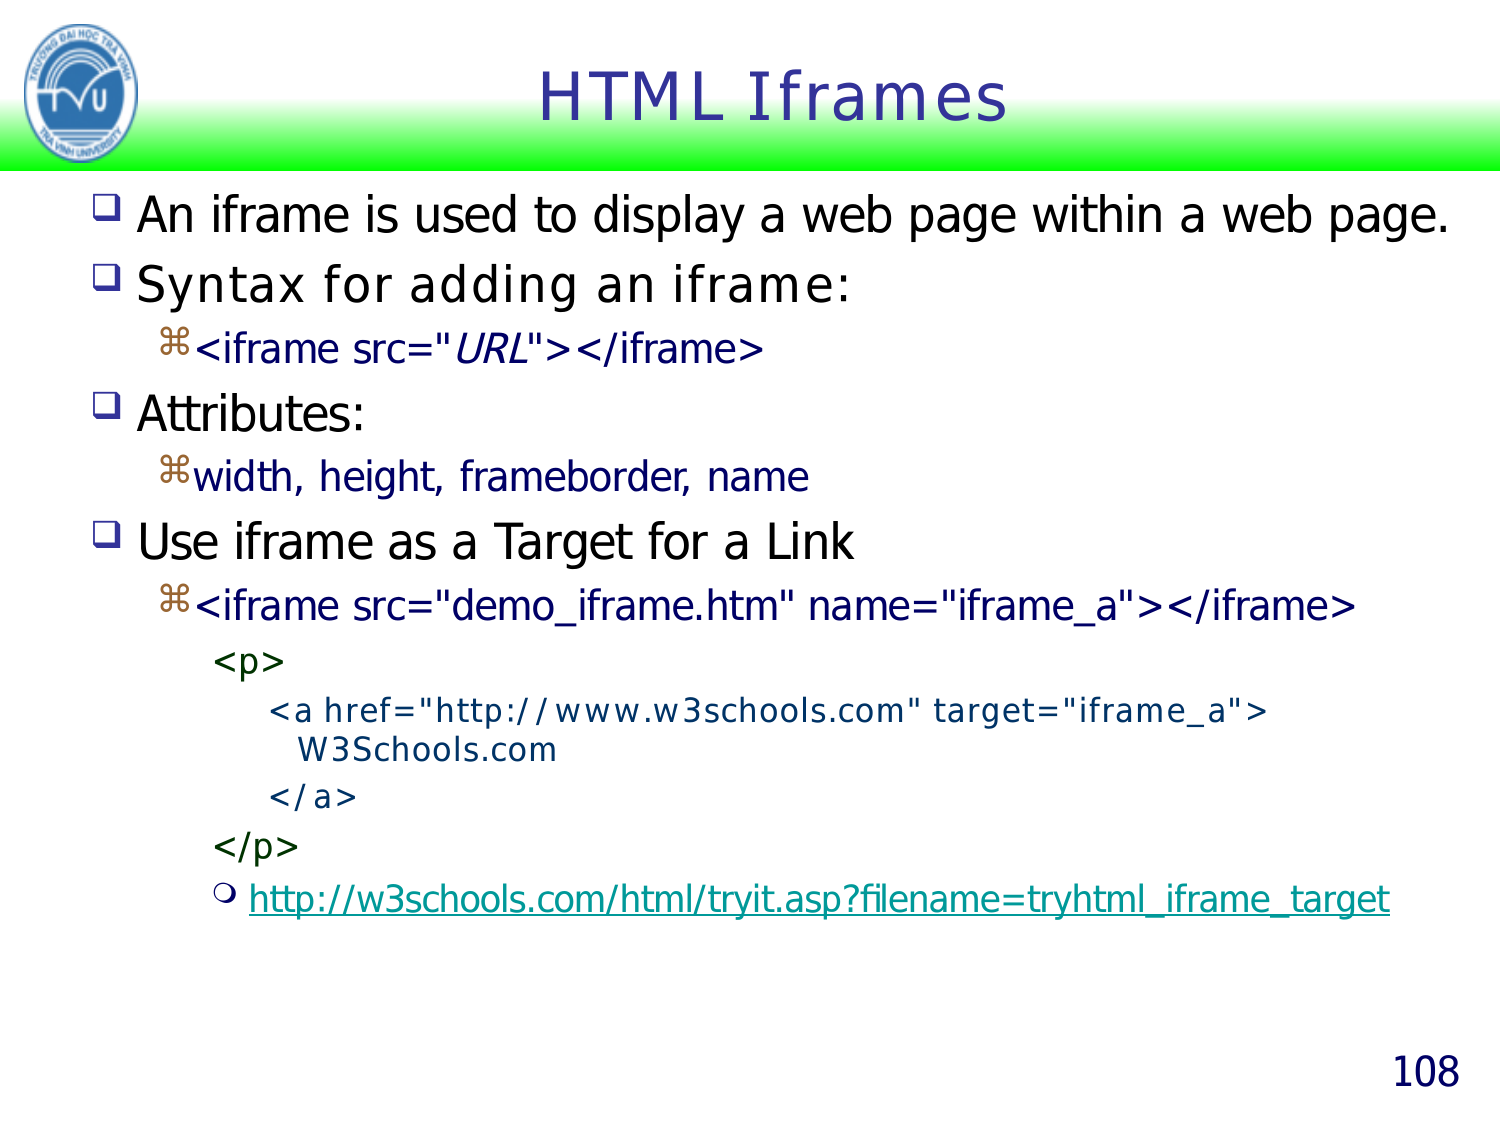

# HTML Iframes
An iframe is used to display a web page within a web page.
Syntax for adding an iframe:
<iframe src="URL"></iframe>
Attributes:
width, height, frameborder, name
Use iframe as a Target for a Link
<iframe src="demo_iframe.htm" name="iframe_a"></iframe>
<p>
<a href="http://www.w3schools.com" target="iframe_a"> W3Schools.com
</a>
</p>
http://w3schools.com/html/tryit.asp?filename=tryhtml_iframe_target
108